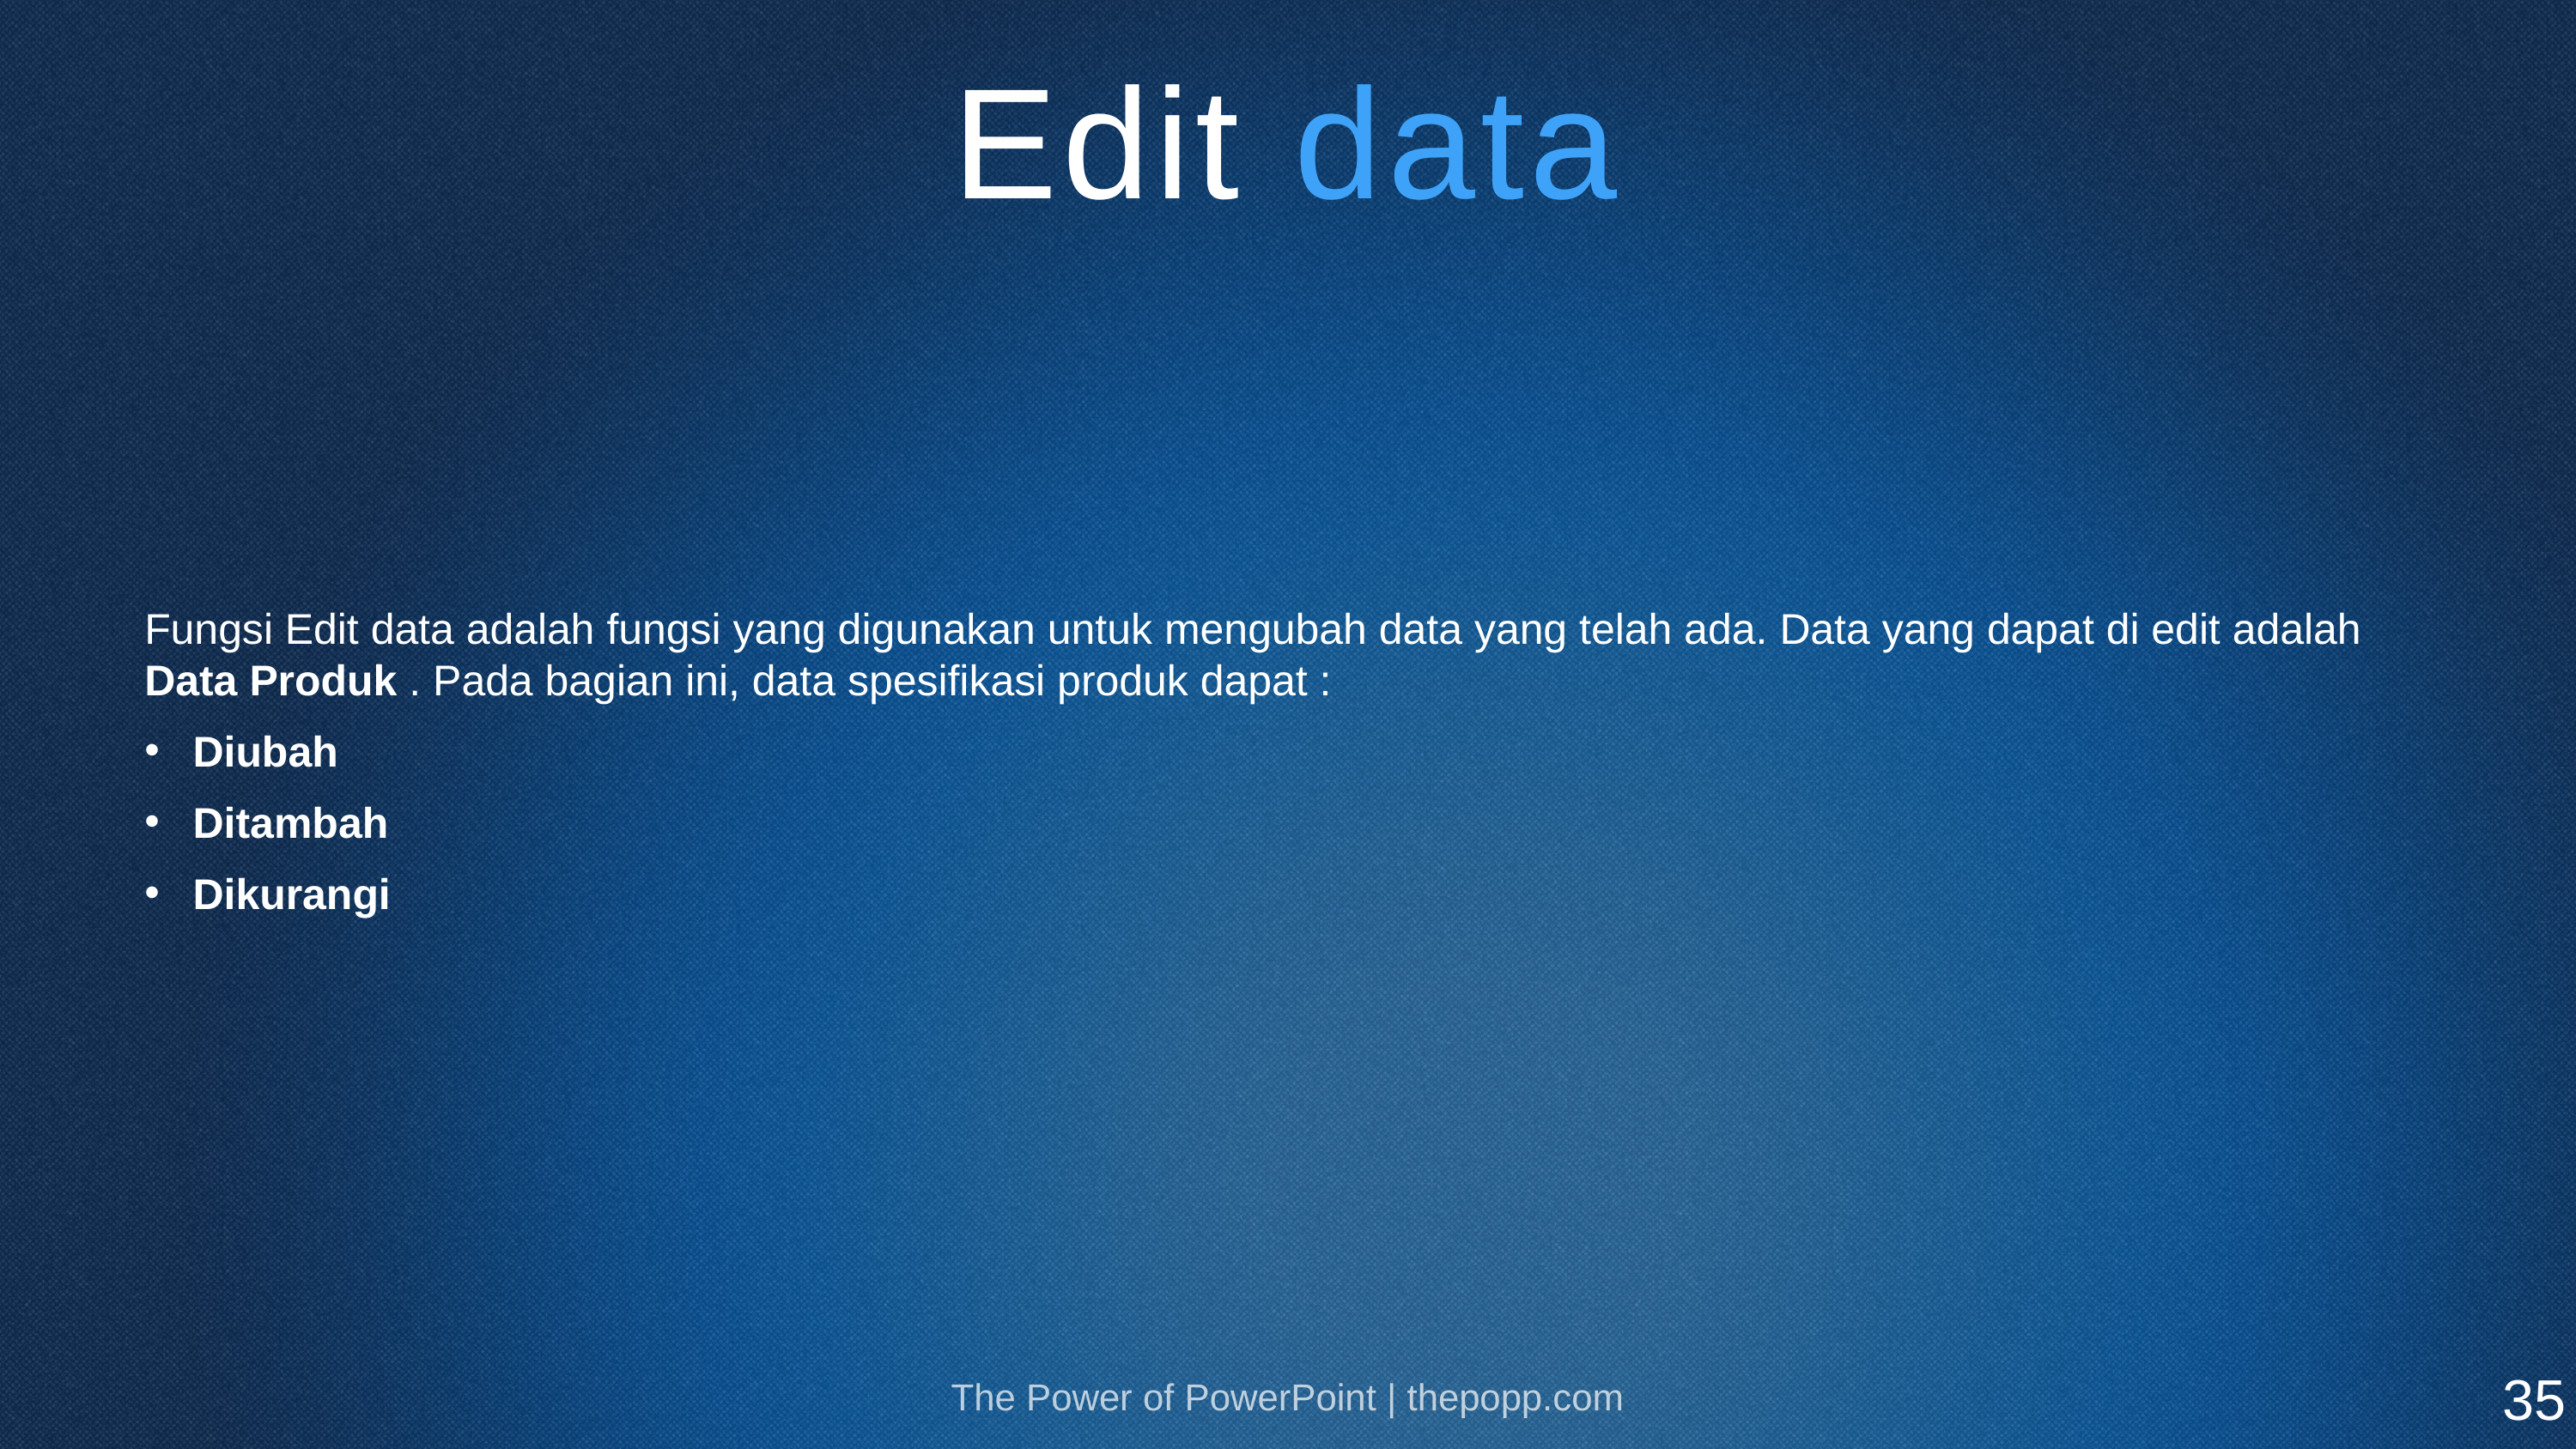

# Edit data
Fungsi Edit data adalah fungsi yang digunakan untuk mengubah data yang telah ada. Data yang dapat di edit adalah Data Produk . Pada bagian ini, data spesifikasi produk dapat :
Diubah
Ditambah
Dikurangi
35
The Power of PowerPoint | thepopp.com